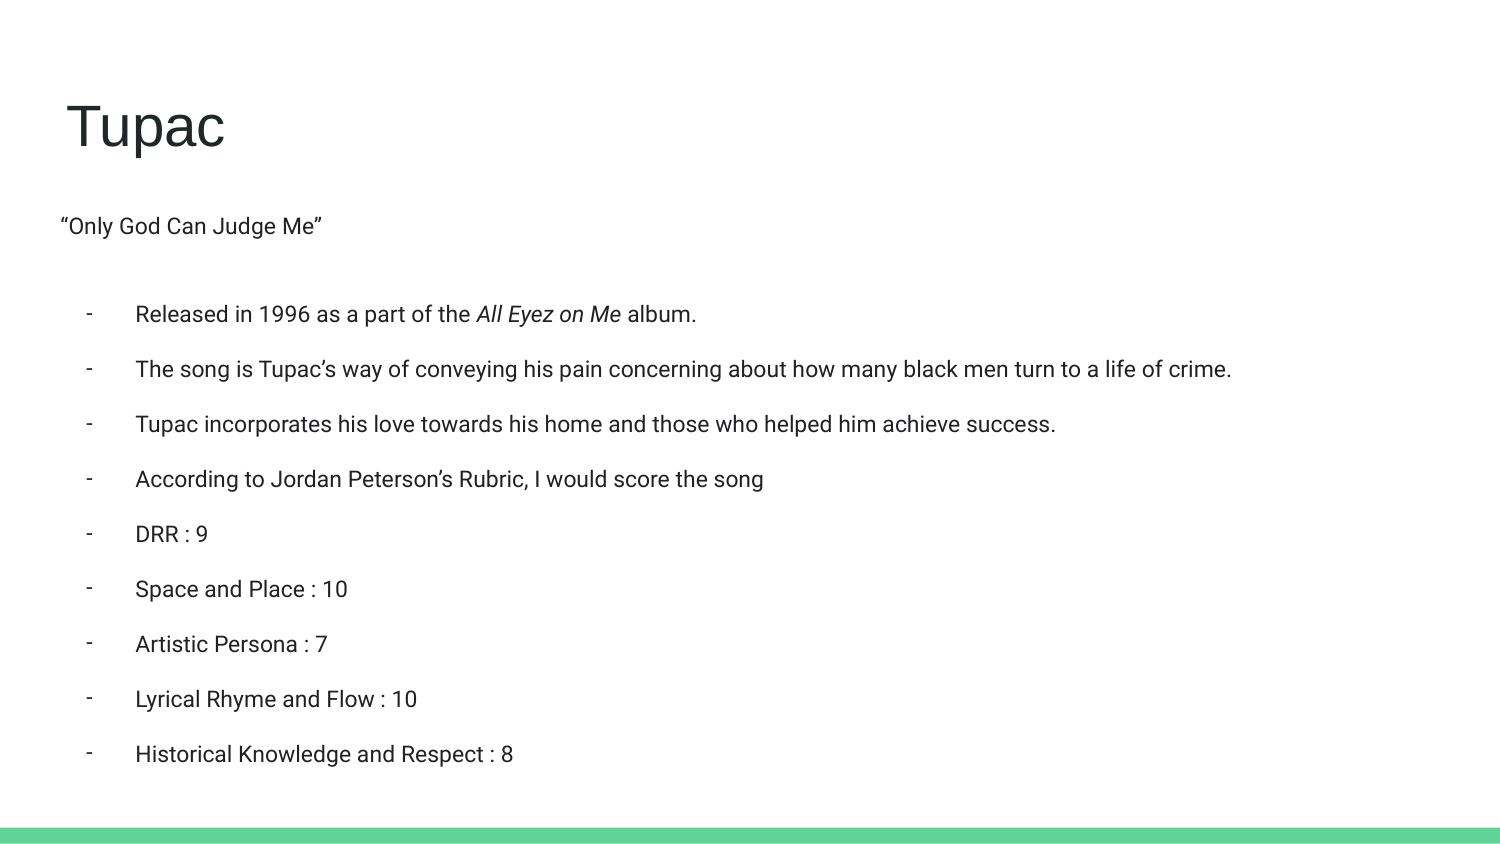

# Tupac
“Only God Can Judge Me”
Released in 1996 as a part of the All Eyez on Me album.
The song is Tupac’s way of conveying his pain concerning about how many black men turn to a life of crime.
Tupac incorporates his love towards his home and those who helped him achieve success.
According to Jordan Peterson’s Rubric, I would score the song
DRR : 9
Space and Place : 10
Artistic Persona : 7
Lyrical Rhyme and Flow : 10
Historical Knowledge and Respect : 8